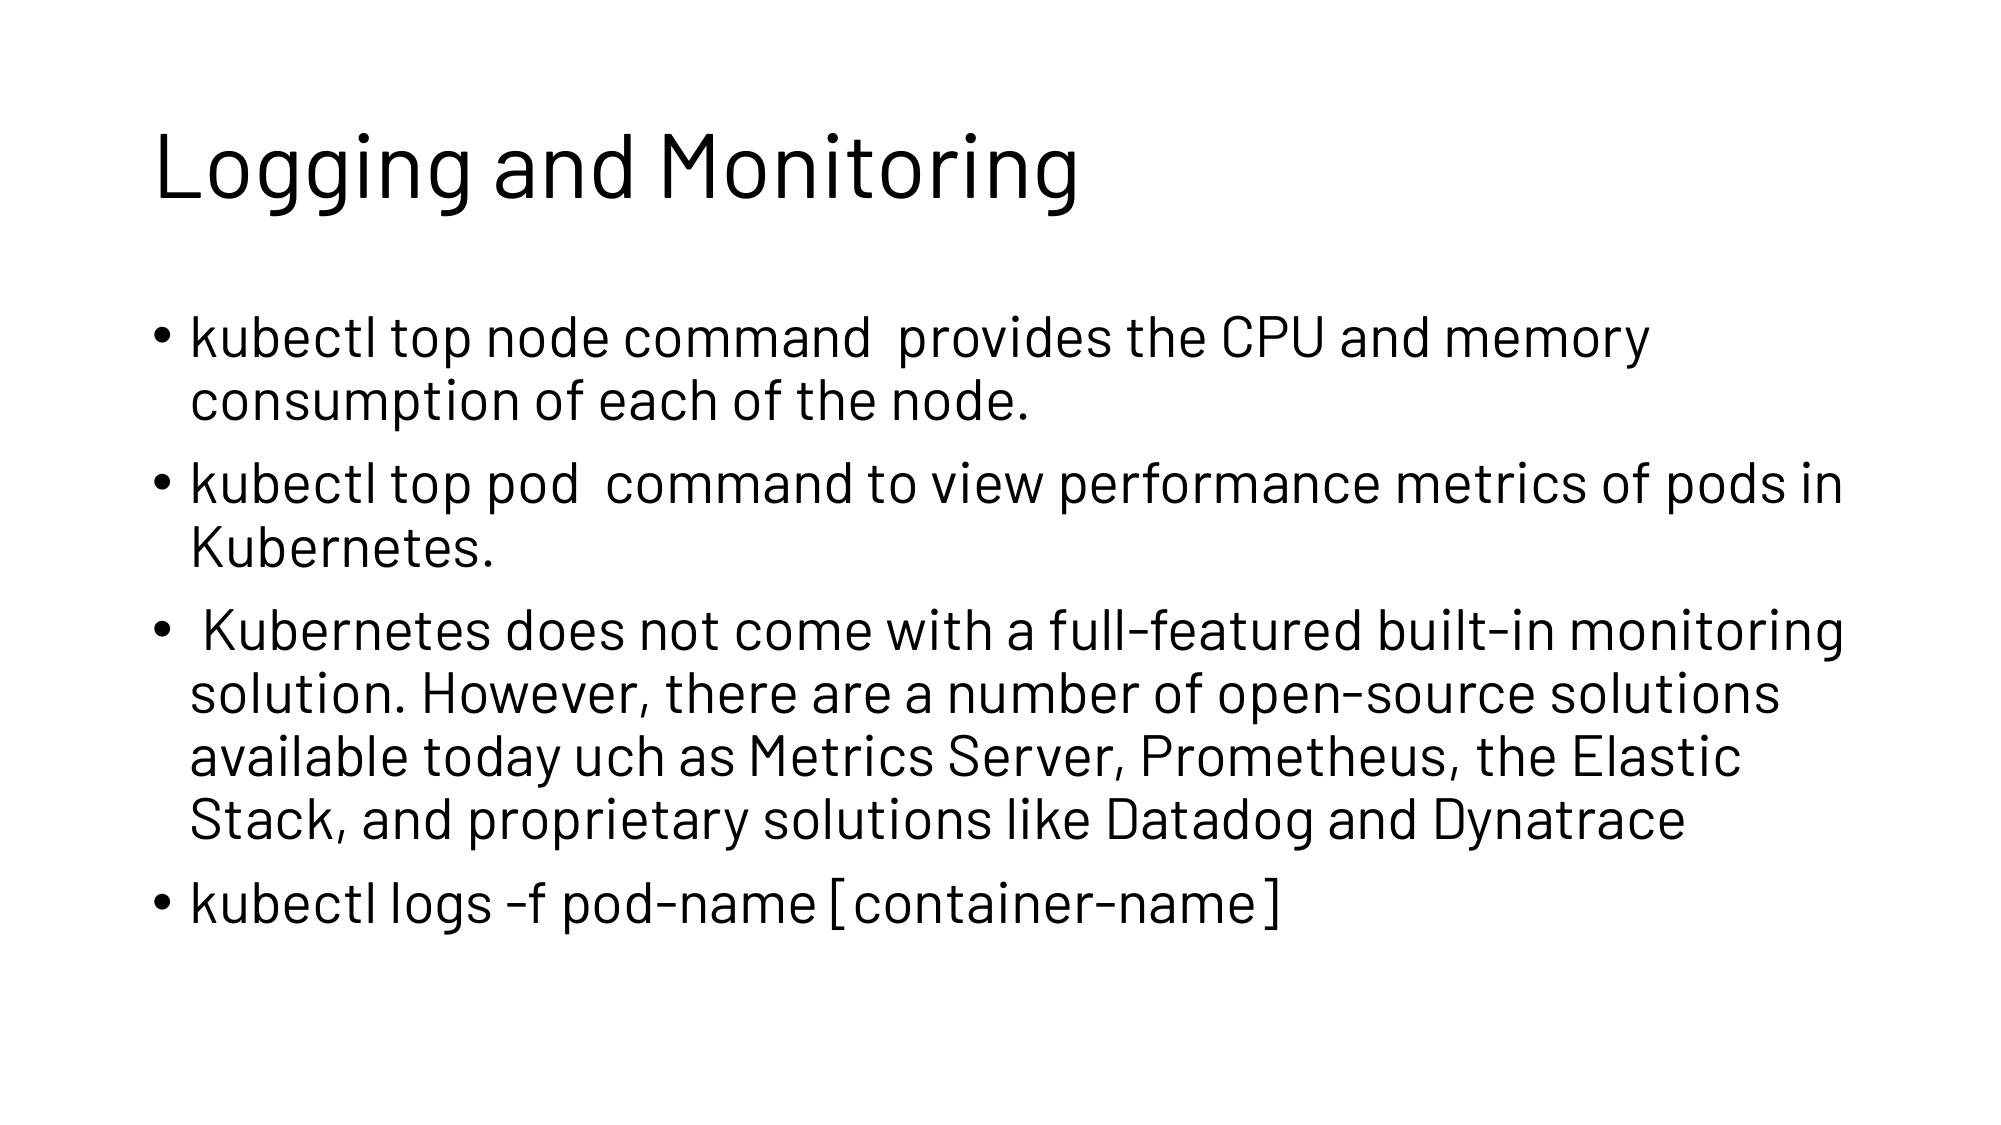

# Logging and Monitoring
kubectl top node command  provides the CPU and memory consumption of each of the node.
kubectl top pod  command to view performance metrics of pods in Kubernetes.
 Kubernetes does not come with a full-featured built-in monitoring solution. However, there are a number of open-source solutions available today uch as Metrics Server, Prometheus, the Elastic Stack, and proprietary solutions like Datadog and Dynatrace
kubectl logs -f pod-name [container-name]